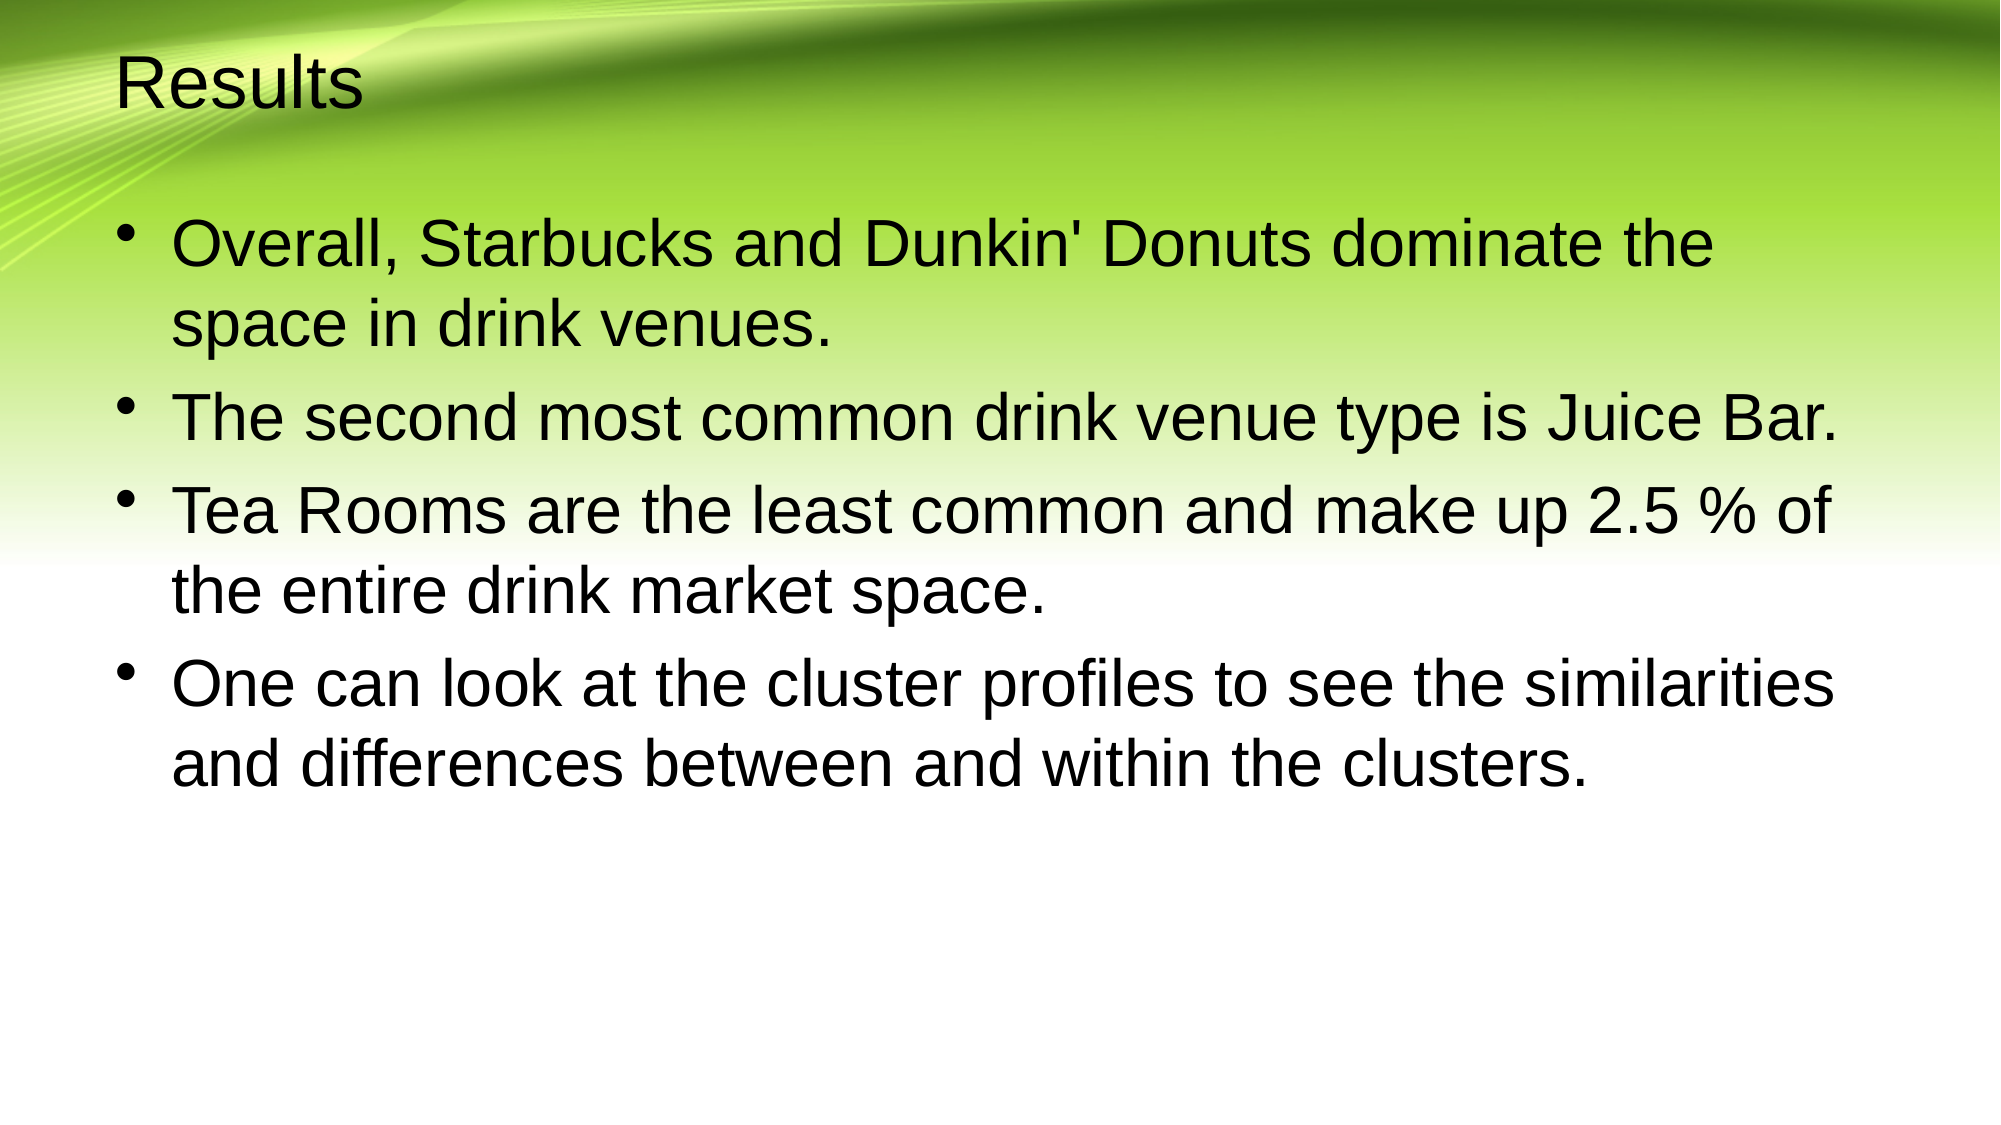

# Results
Overall, Starbucks and Dunkin' Donuts dominate the space in drink venues.
The second most common drink venue type is Juice Bar.
Tea Rooms are the least common and make up 2.5 % of the entire drink market space.
One can look at the cluster profiles to see the similarities and differences between and within the clusters.